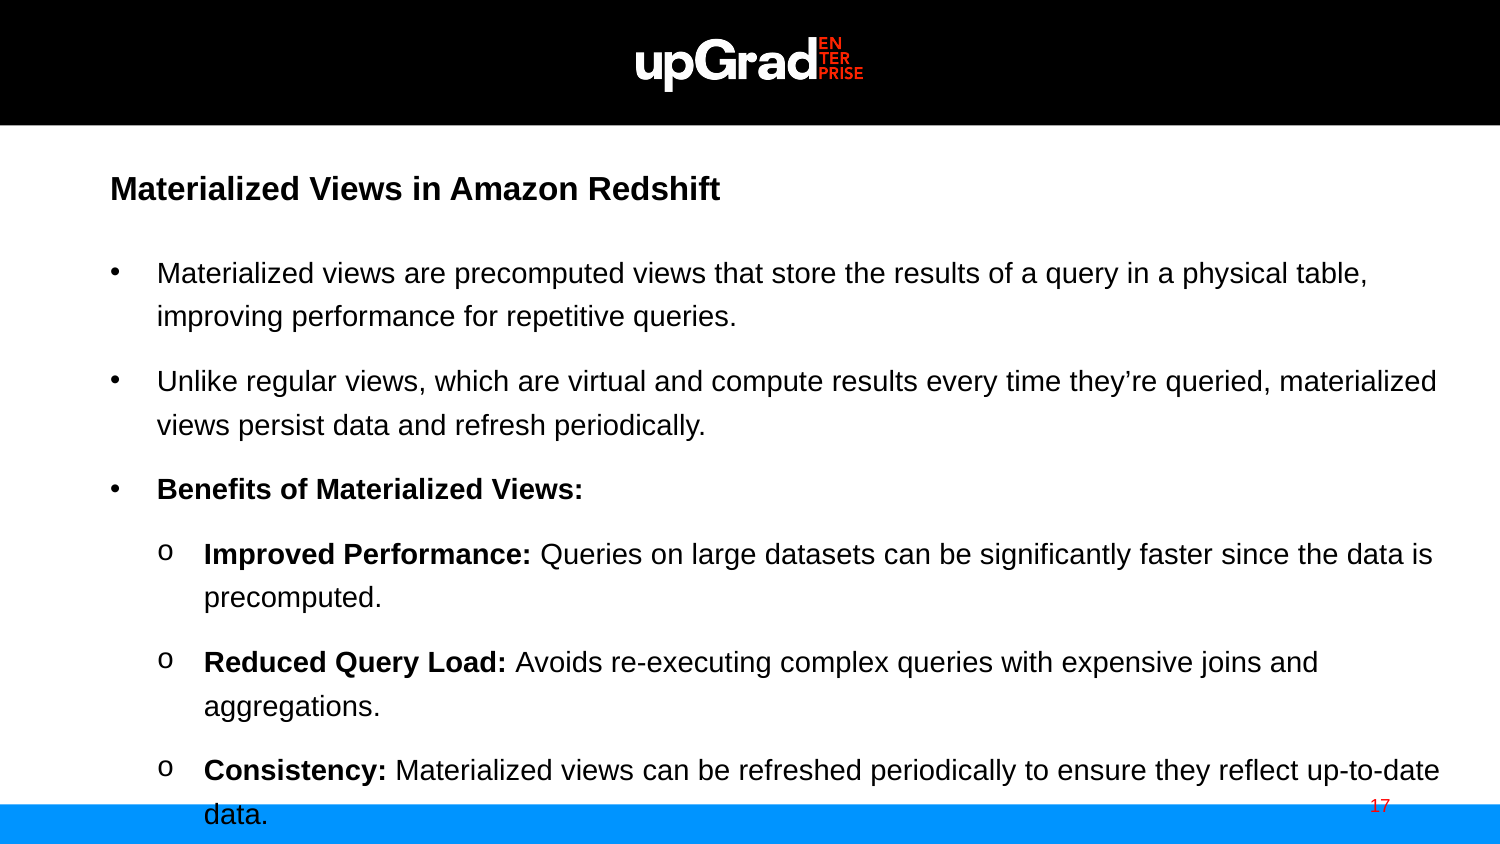

Materialized Views in Amazon Redshift
Materialized views are precomputed views that store the results of a query in a physical table, improving performance for repetitive queries.
Unlike regular views, which are virtual and compute results every time they’re queried, materialized views persist data and refresh periodically.
Benefits of Materialized Views:
Improved Performance: Queries on large datasets can be significantly faster since the data is precomputed.
Reduced Query Load: Avoids re-executing complex queries with expensive joins and aggregations.
Consistency: Materialized views can be refreshed periodically to ensure they reflect up-to-date data.
17